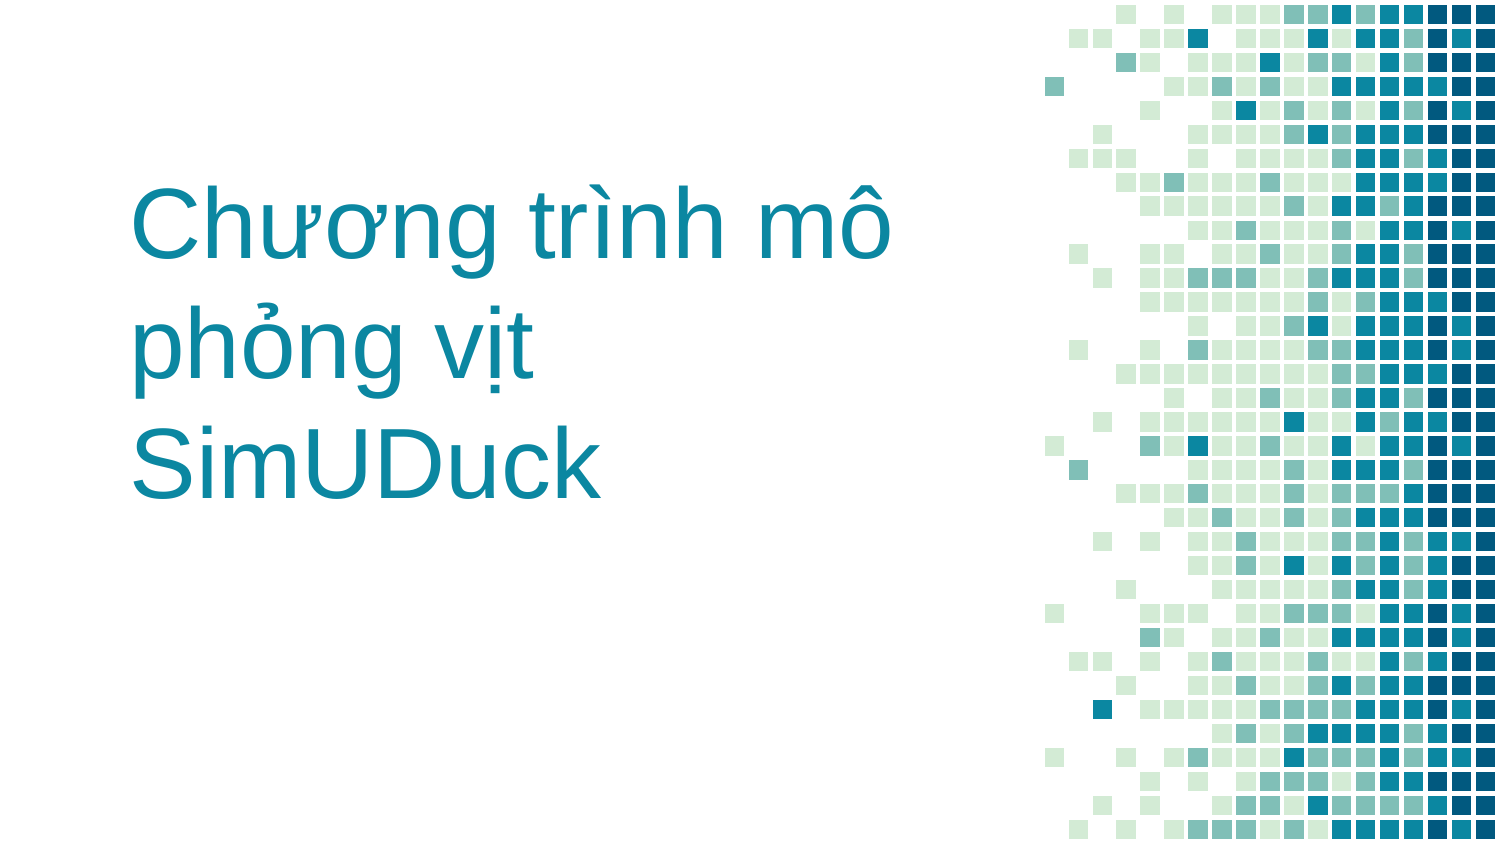

# Chương trình mô phỏng vịt SimUDuck